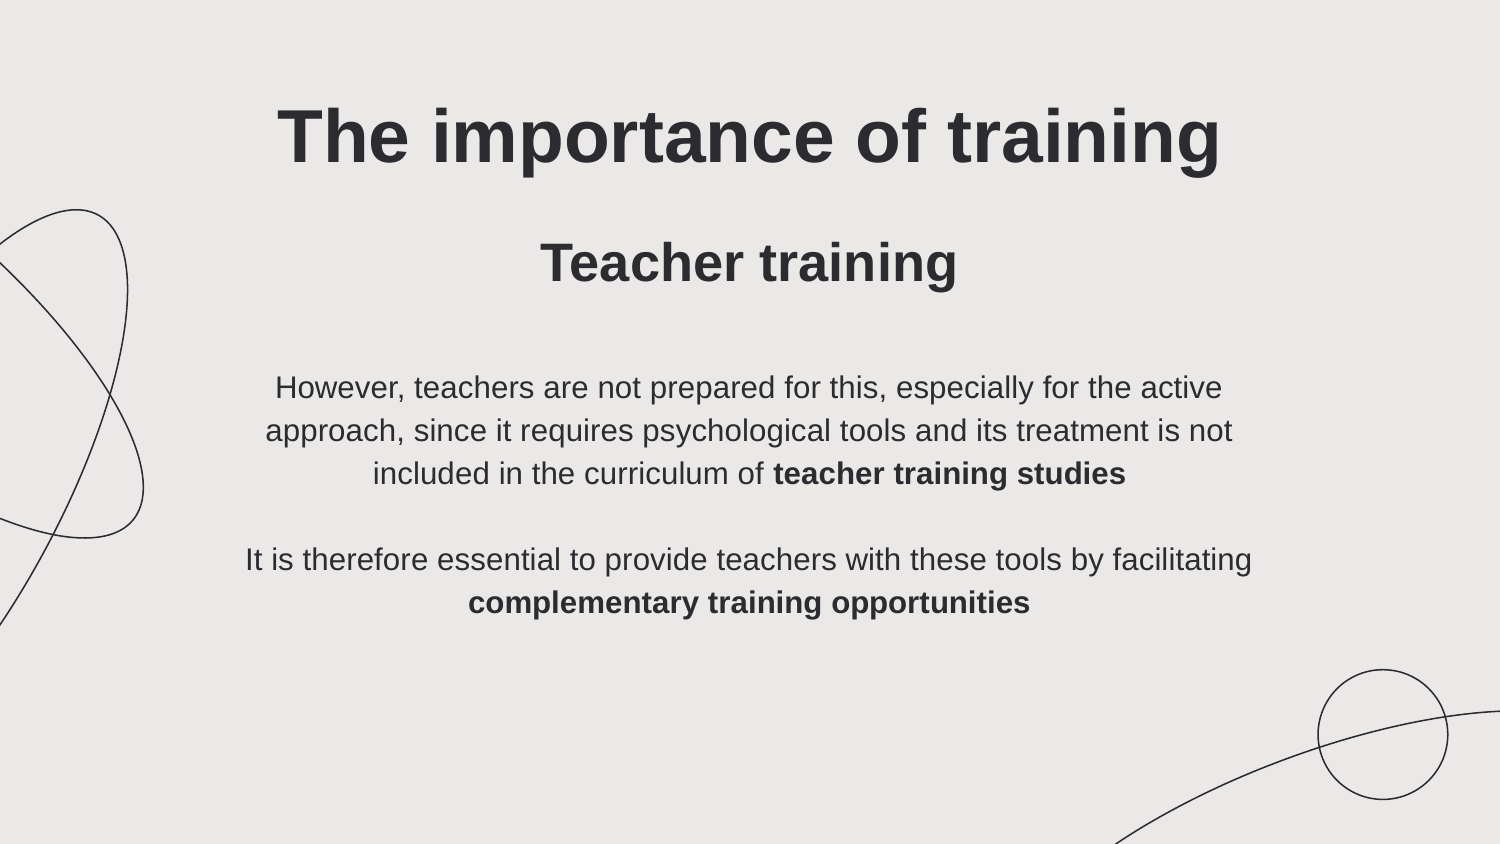

# The importance of training
Teacher training
However, teachers are not prepared for this, especially for the active approach, since it requires psychological tools and its treatment is not included in the curriculum of teacher training studies

It is therefore essential to provide teachers with these tools by facilitating complementary training opportunities